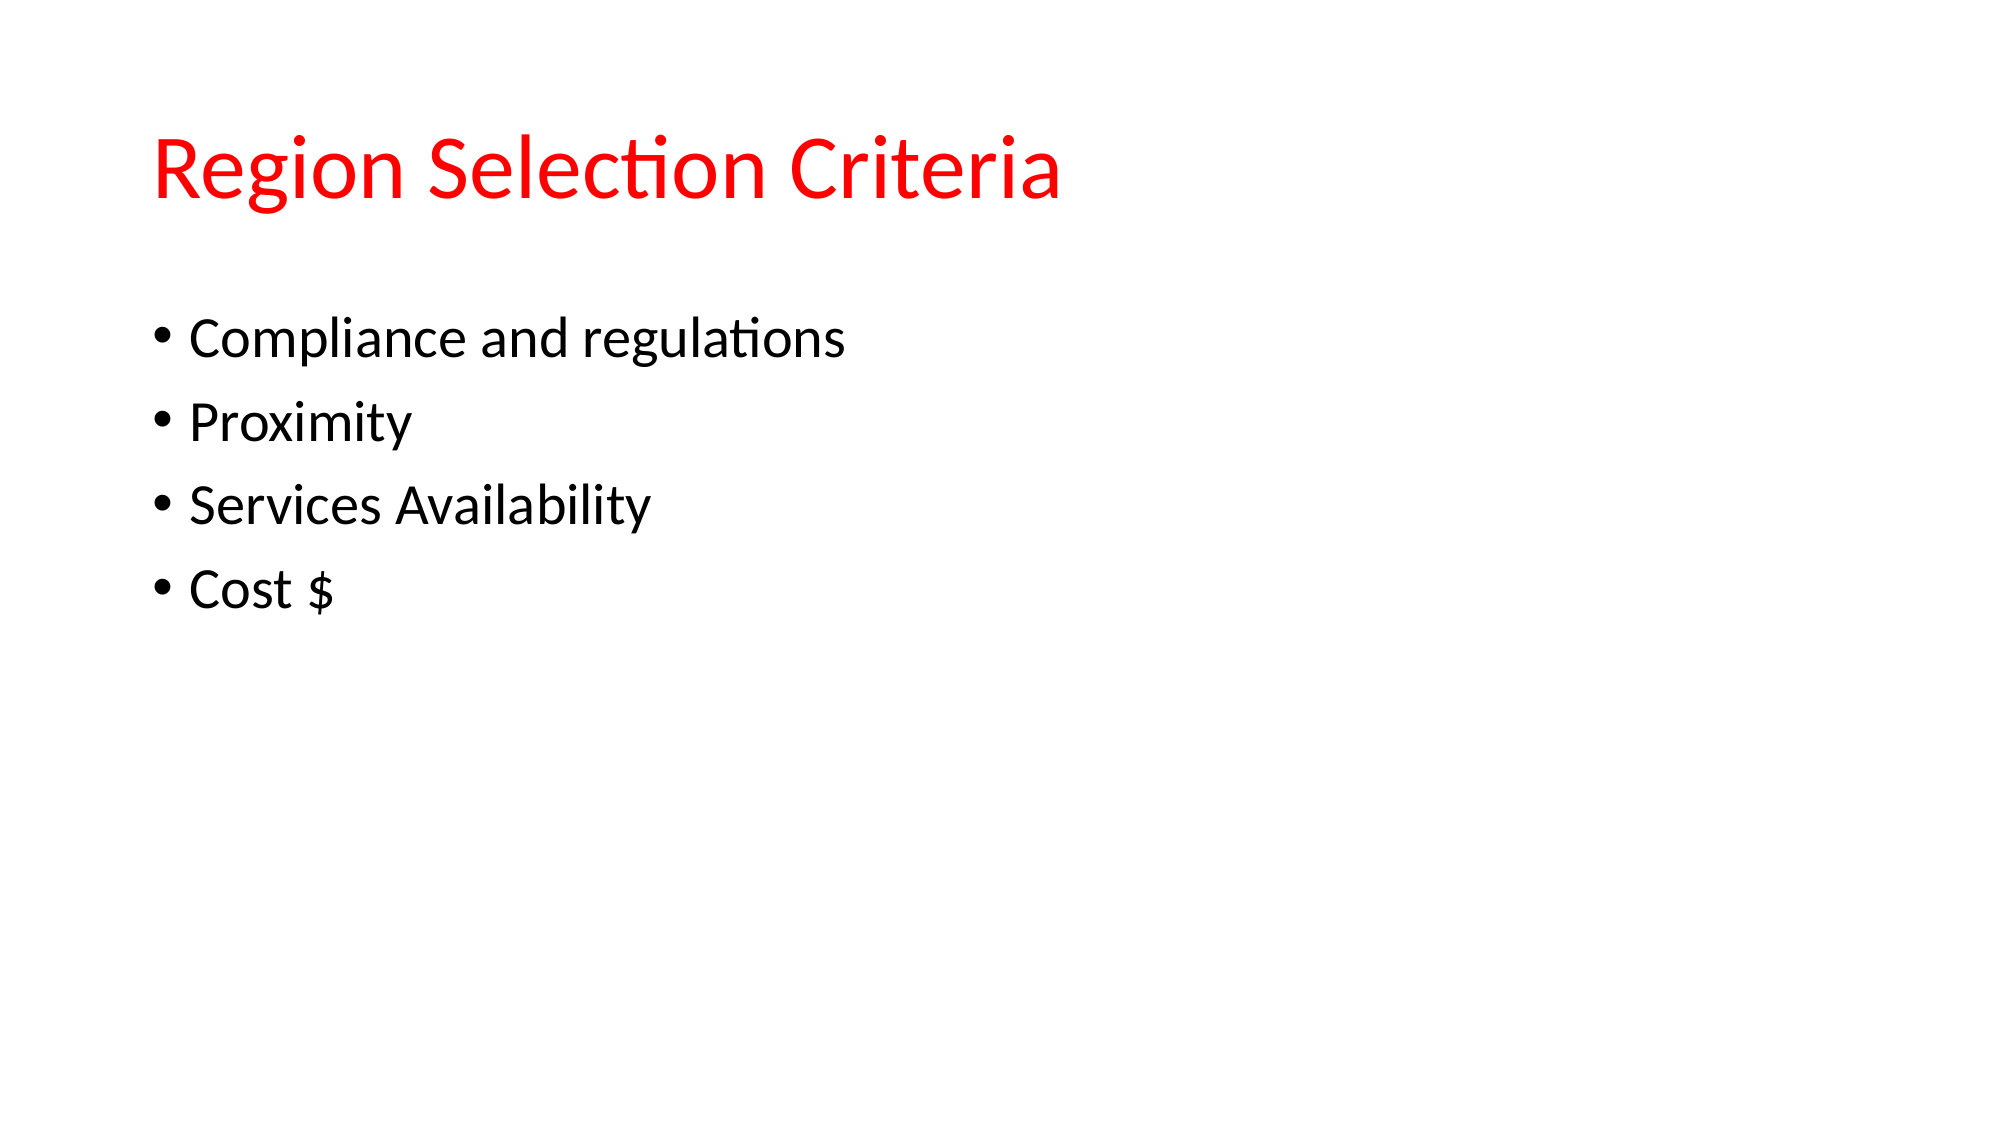

# Region Selection Criteria
Compliance and regulations
Proximity
Services Availability
Cost $